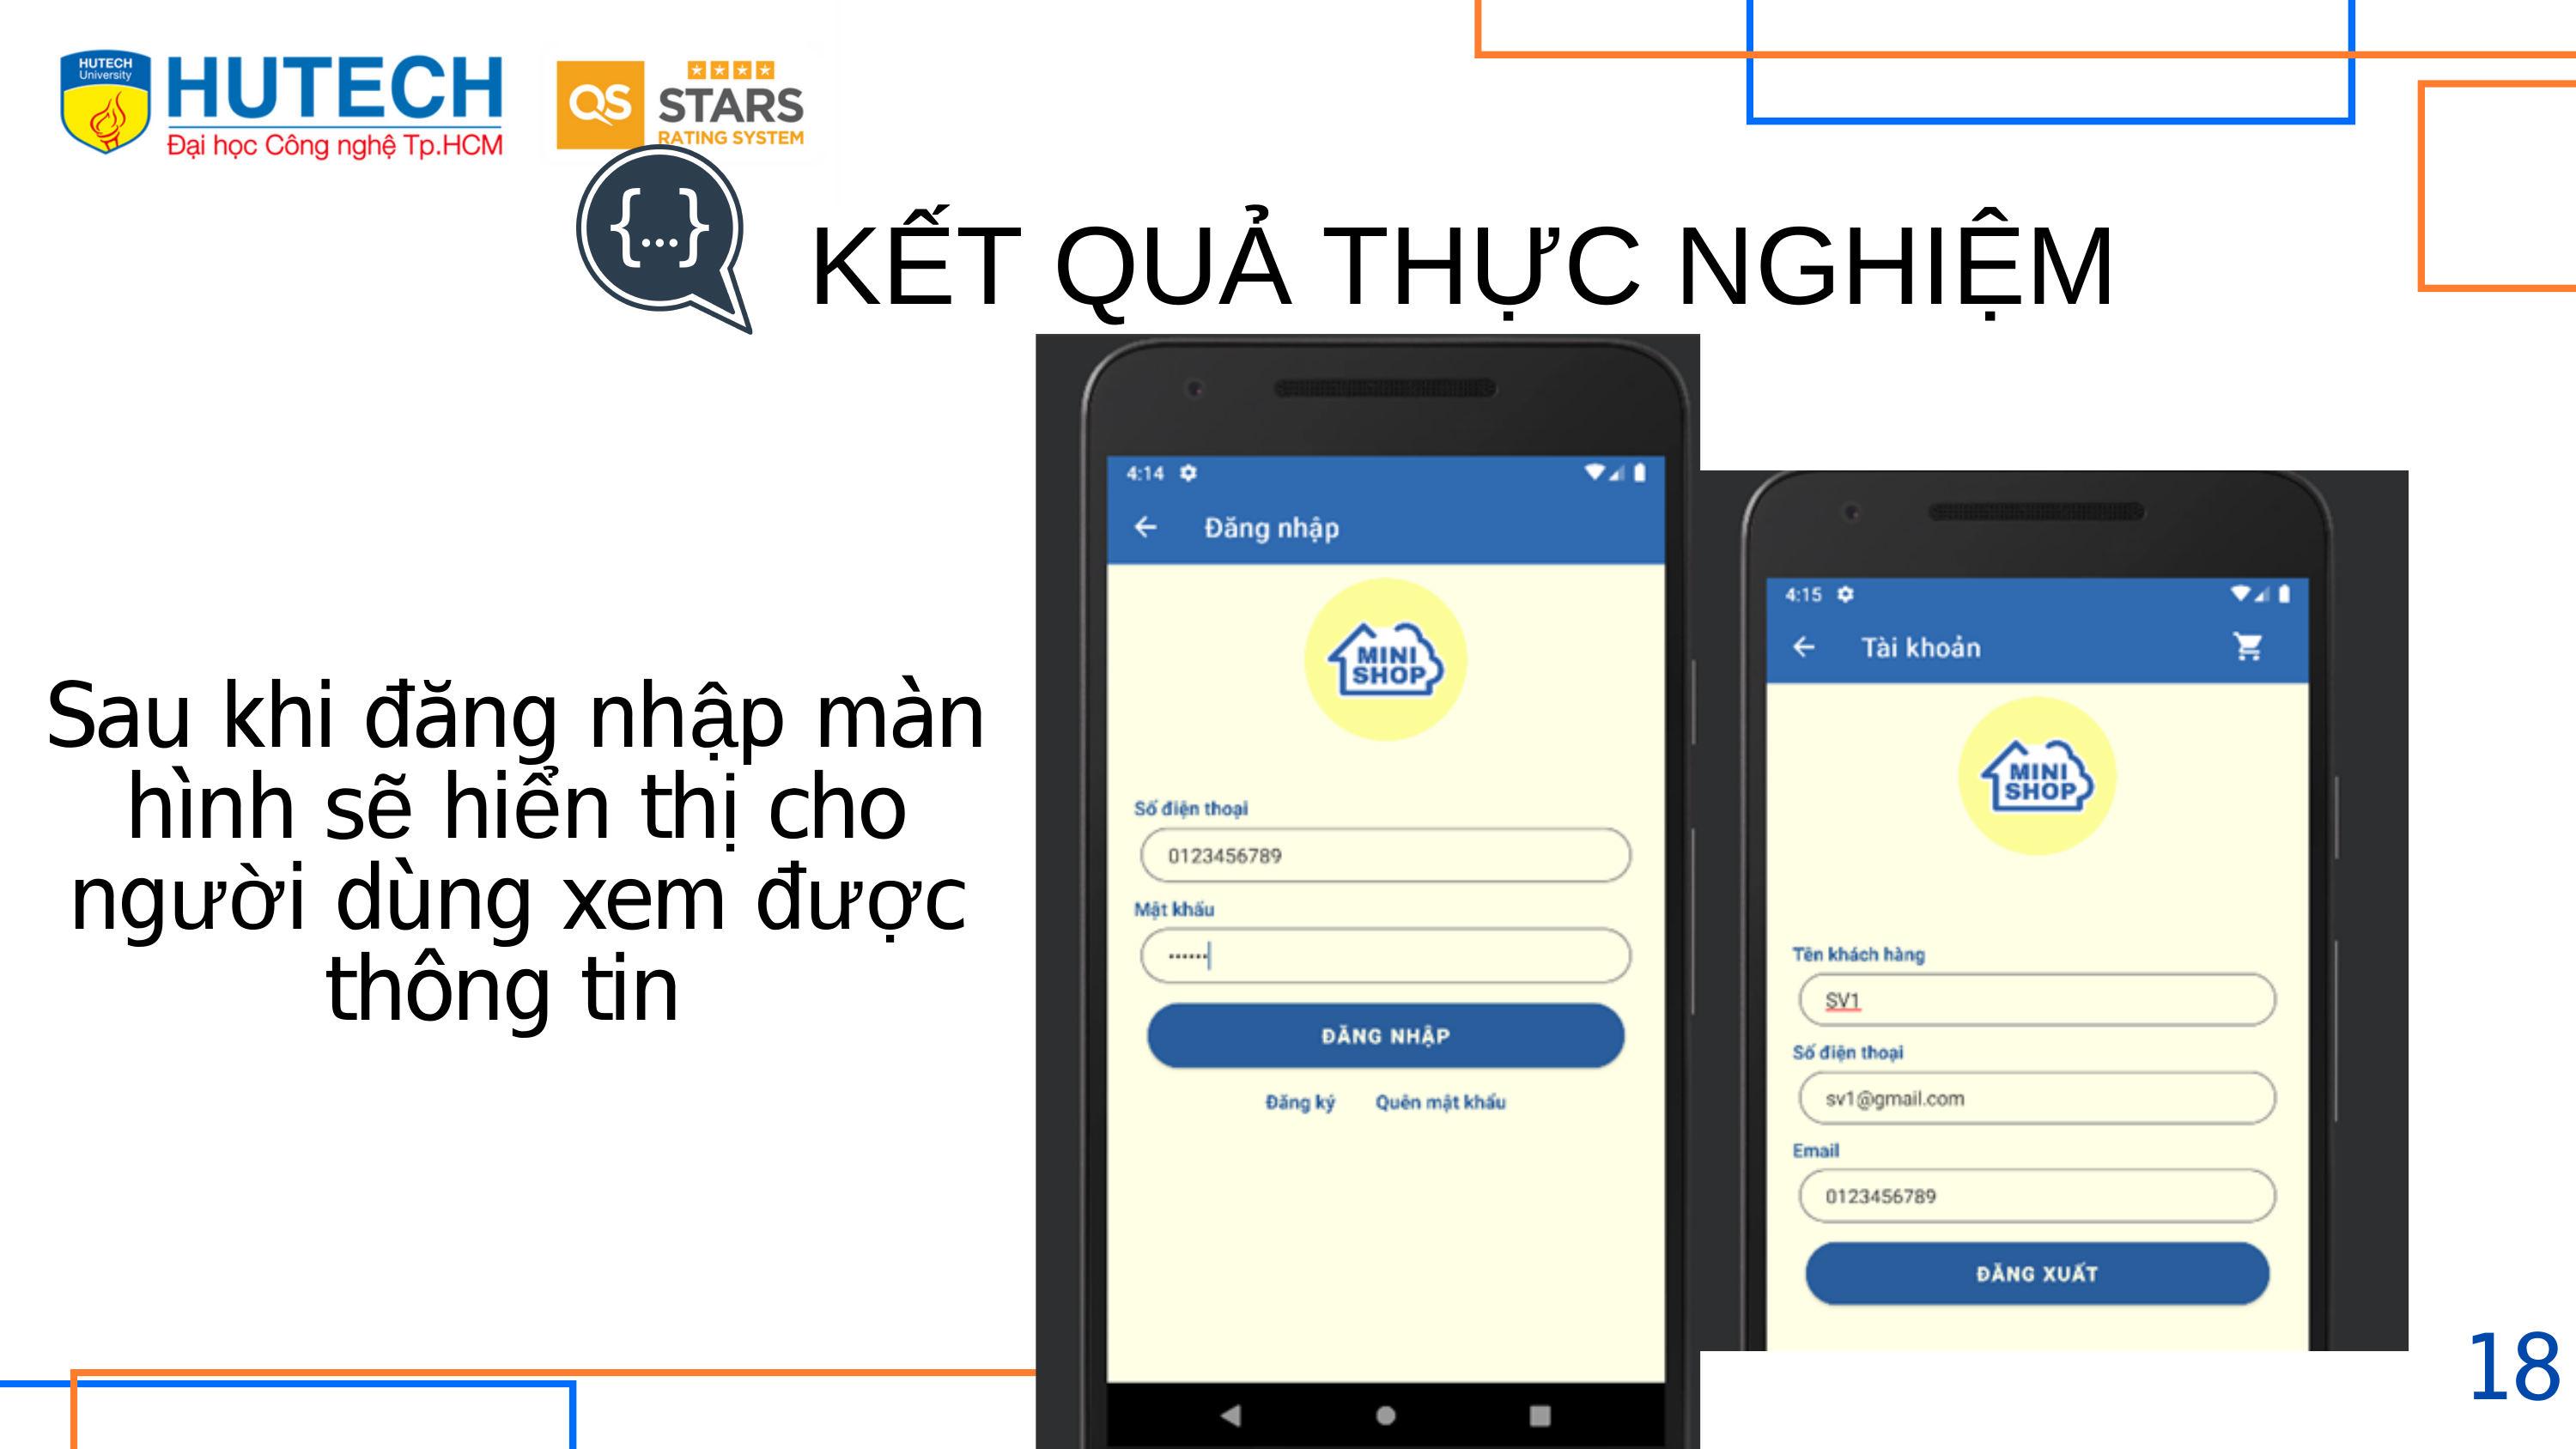

KẾT QUẢ THỰC NGHIỆM

Sau khi đăng nhập màn hình sẽ hiển thị cho người dùng xem được thông tin

18